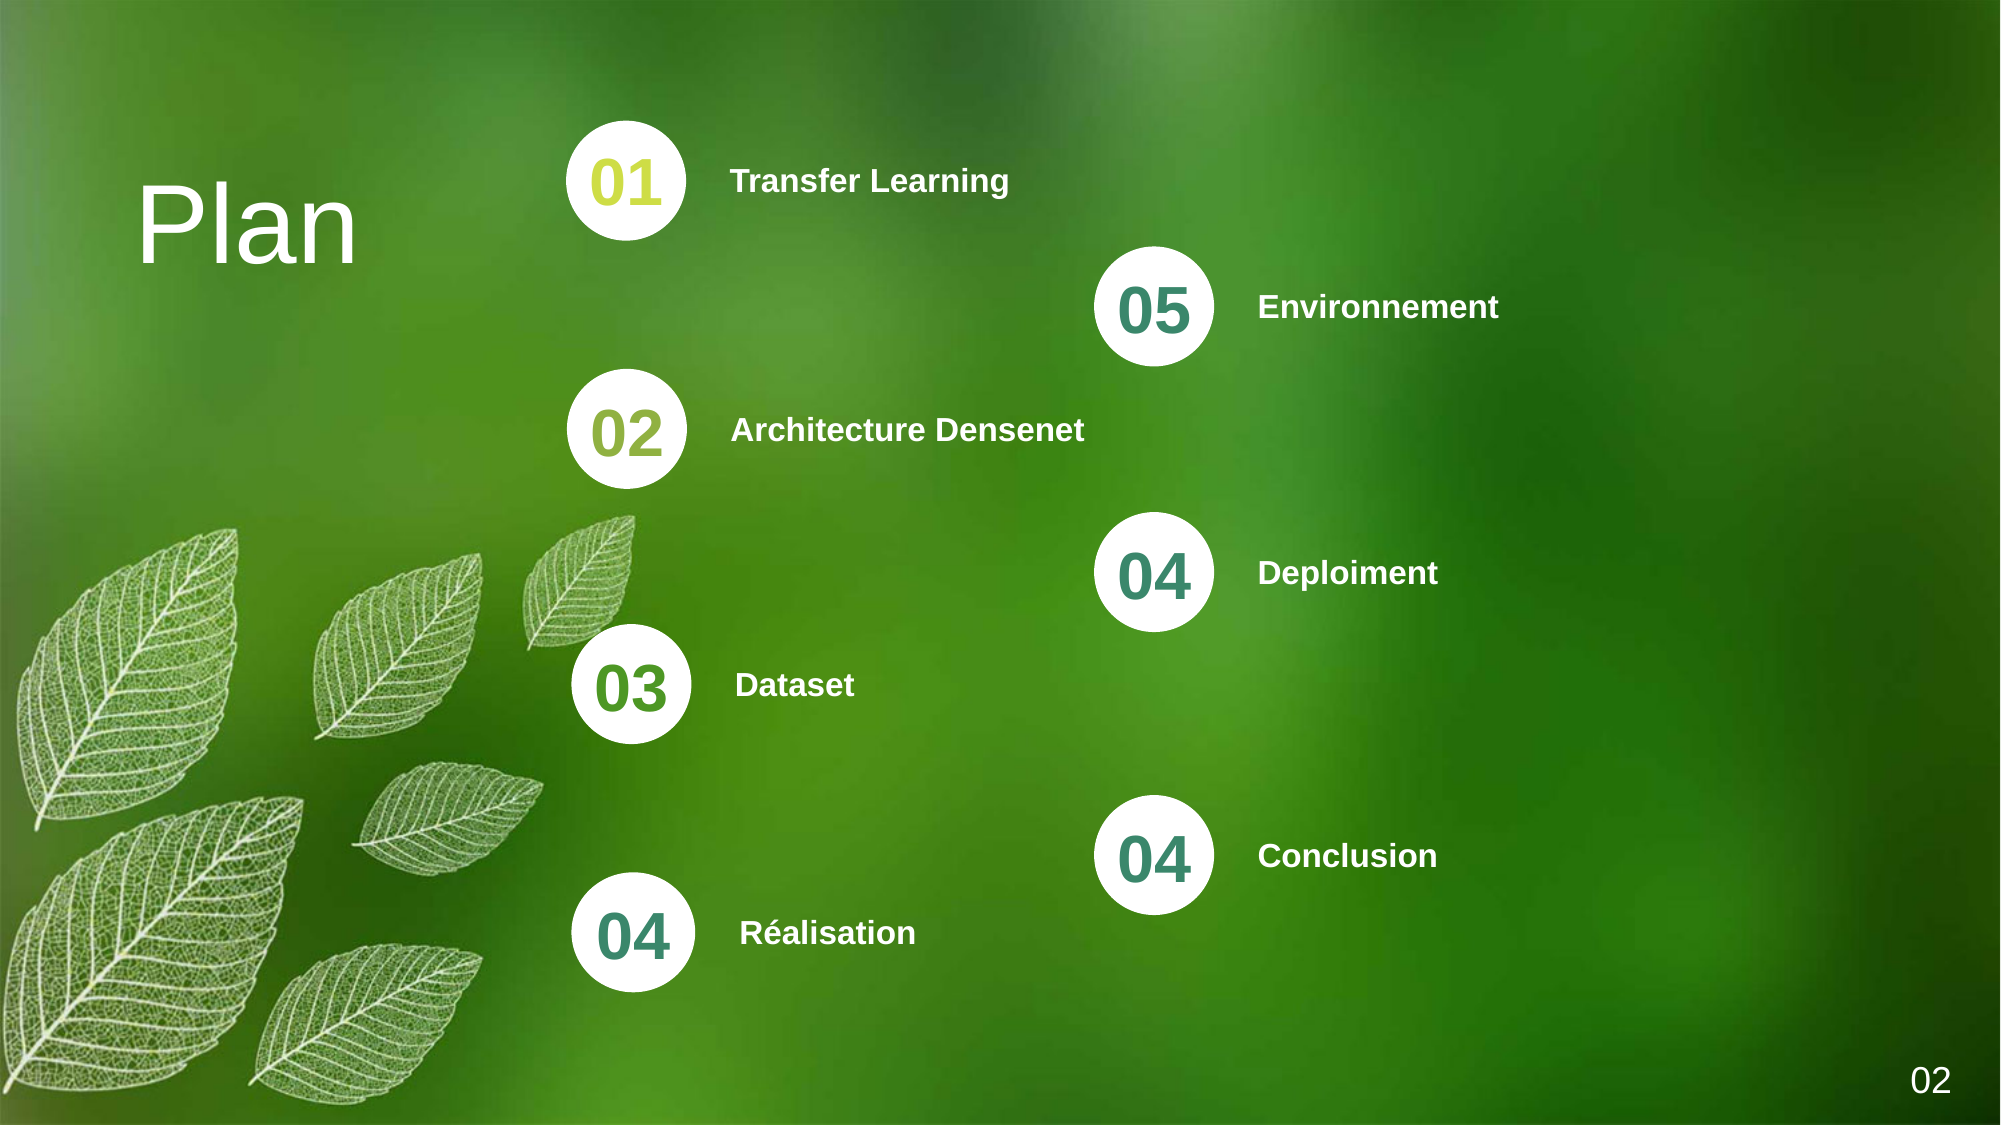

01
Plan
Transfer Learning

05
Environnement

02
Architecture Densenet

04
Deploiment

03
Dataset

04
Conclusion

04
Réalisation
02